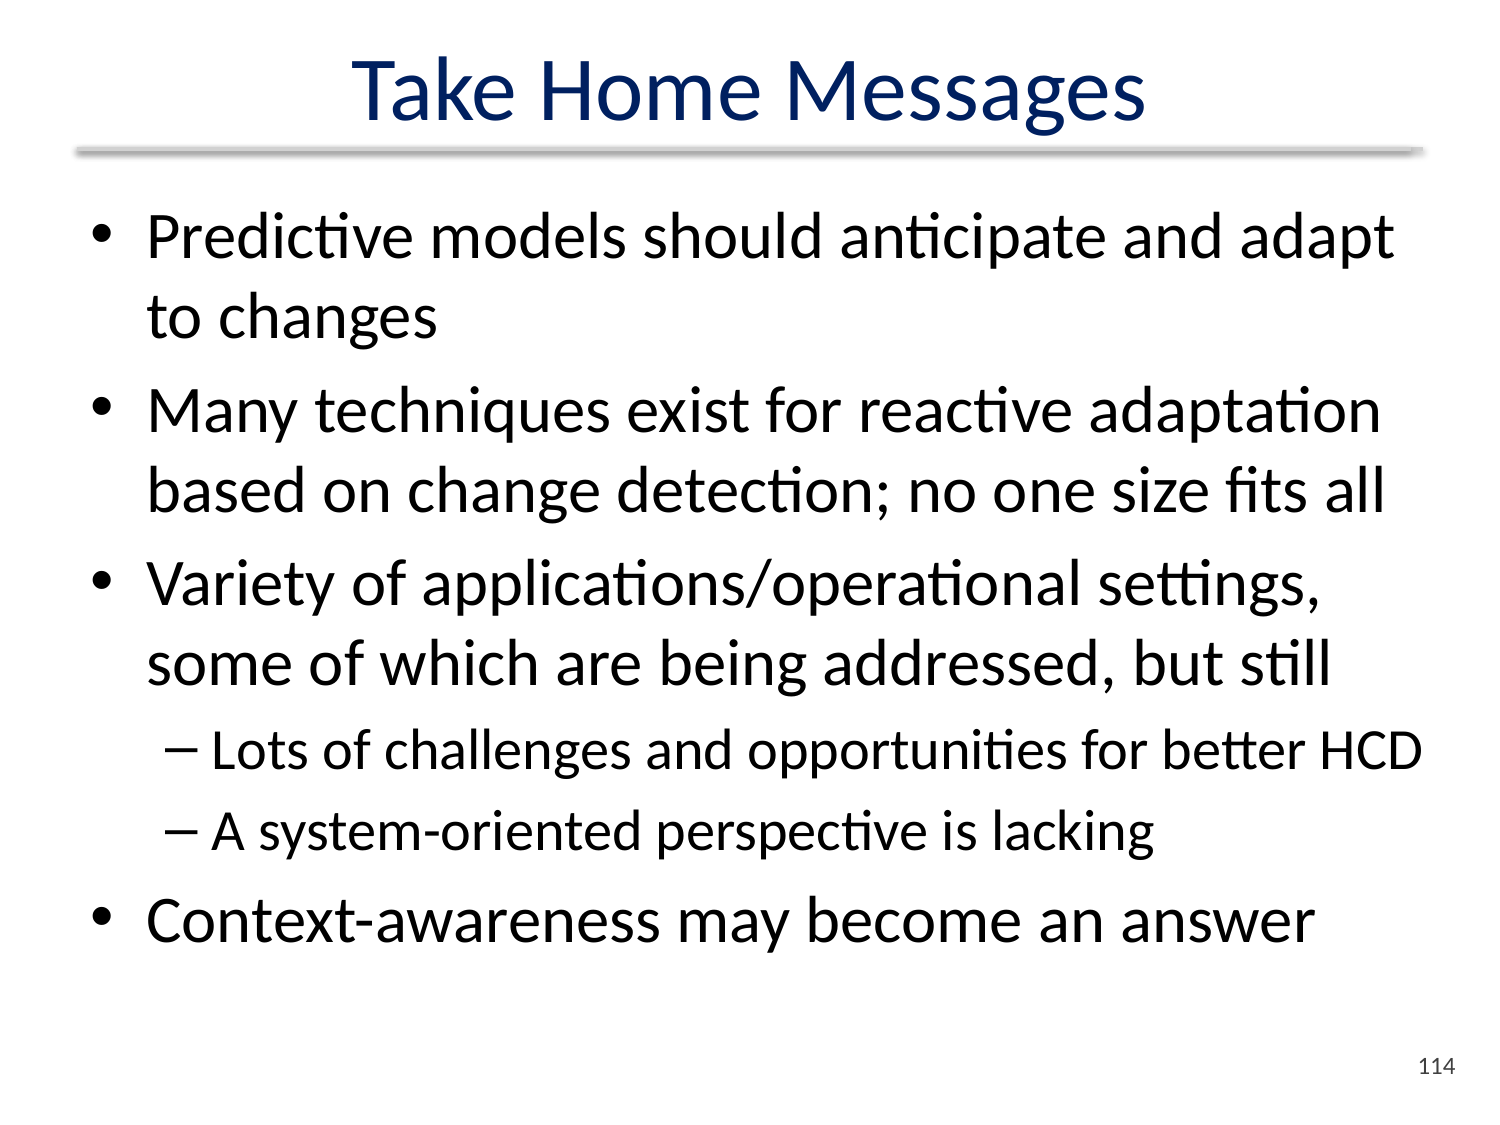

# Take Home Messages
Predictive models should anticipate and adapt to changes
Many techniques exist for reactive adaptation based on change detection; no one size fits all
Variety of applications/operational settings, some of which are being addressed, but still
Lots of challenges and opportunities for better HCD
A system-oriented perspective is lacking
Context-awareness may become an answer
114